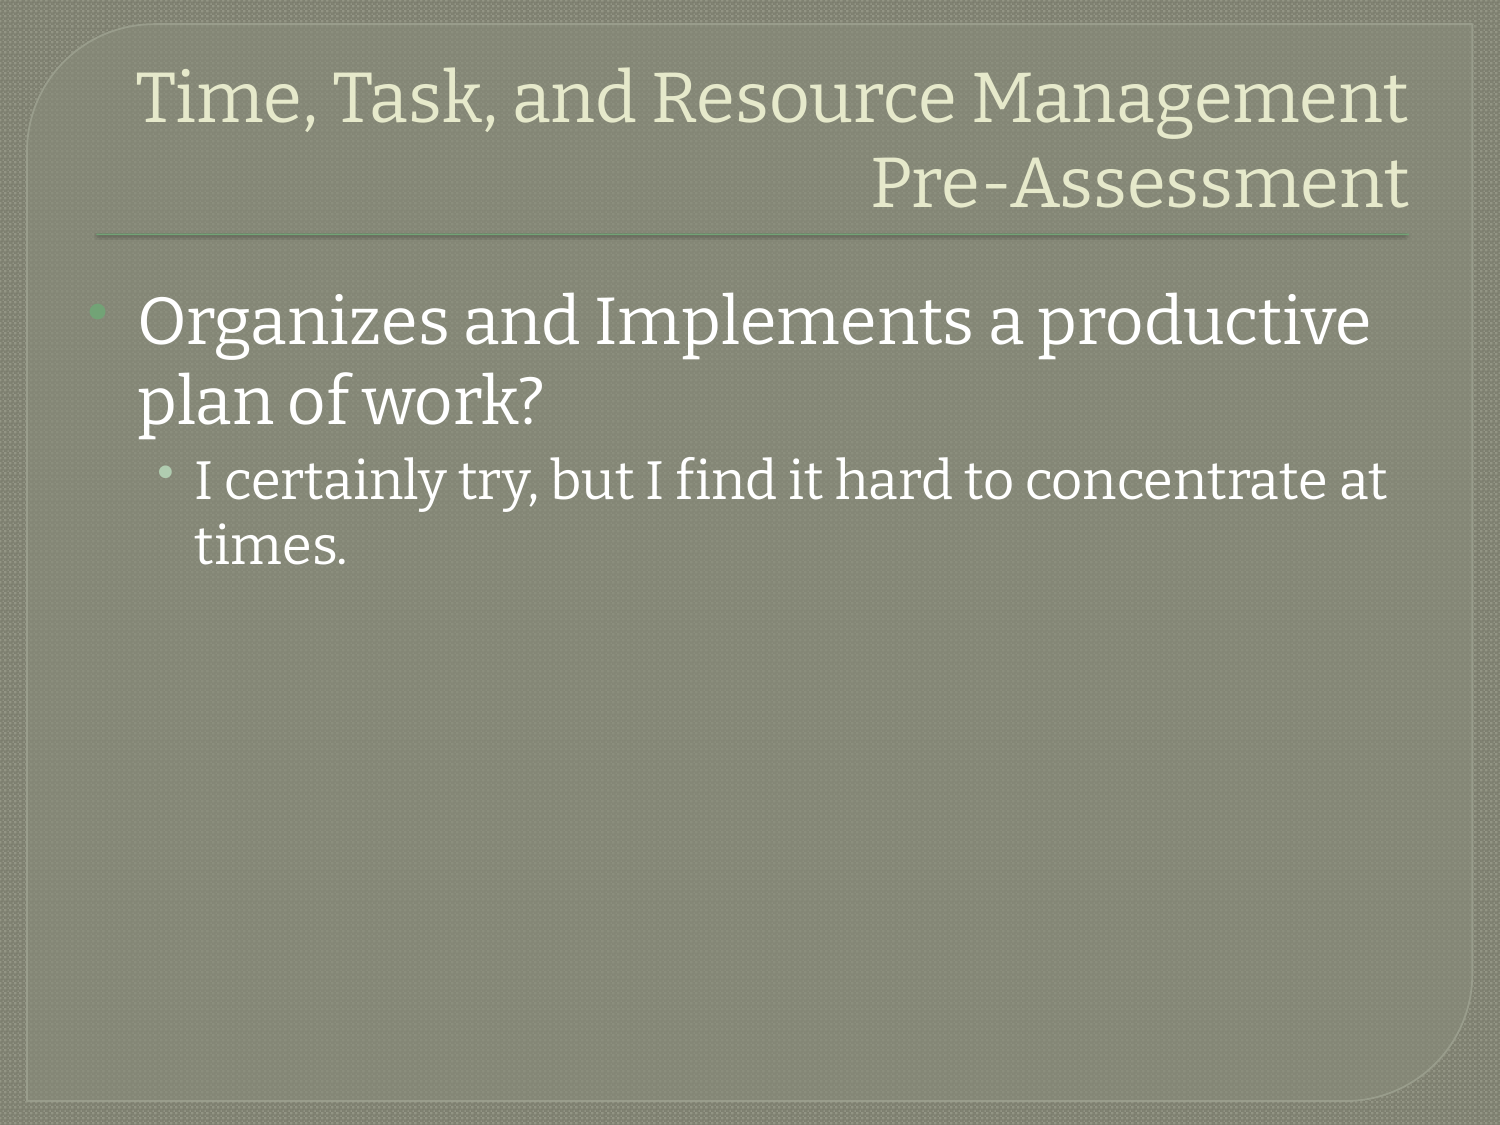

# Time, Task, and Resource Management Pre-Assessment
Organizes and Implements a productive plan of work?
I certainly try, but I find it hard to concentrate at times.